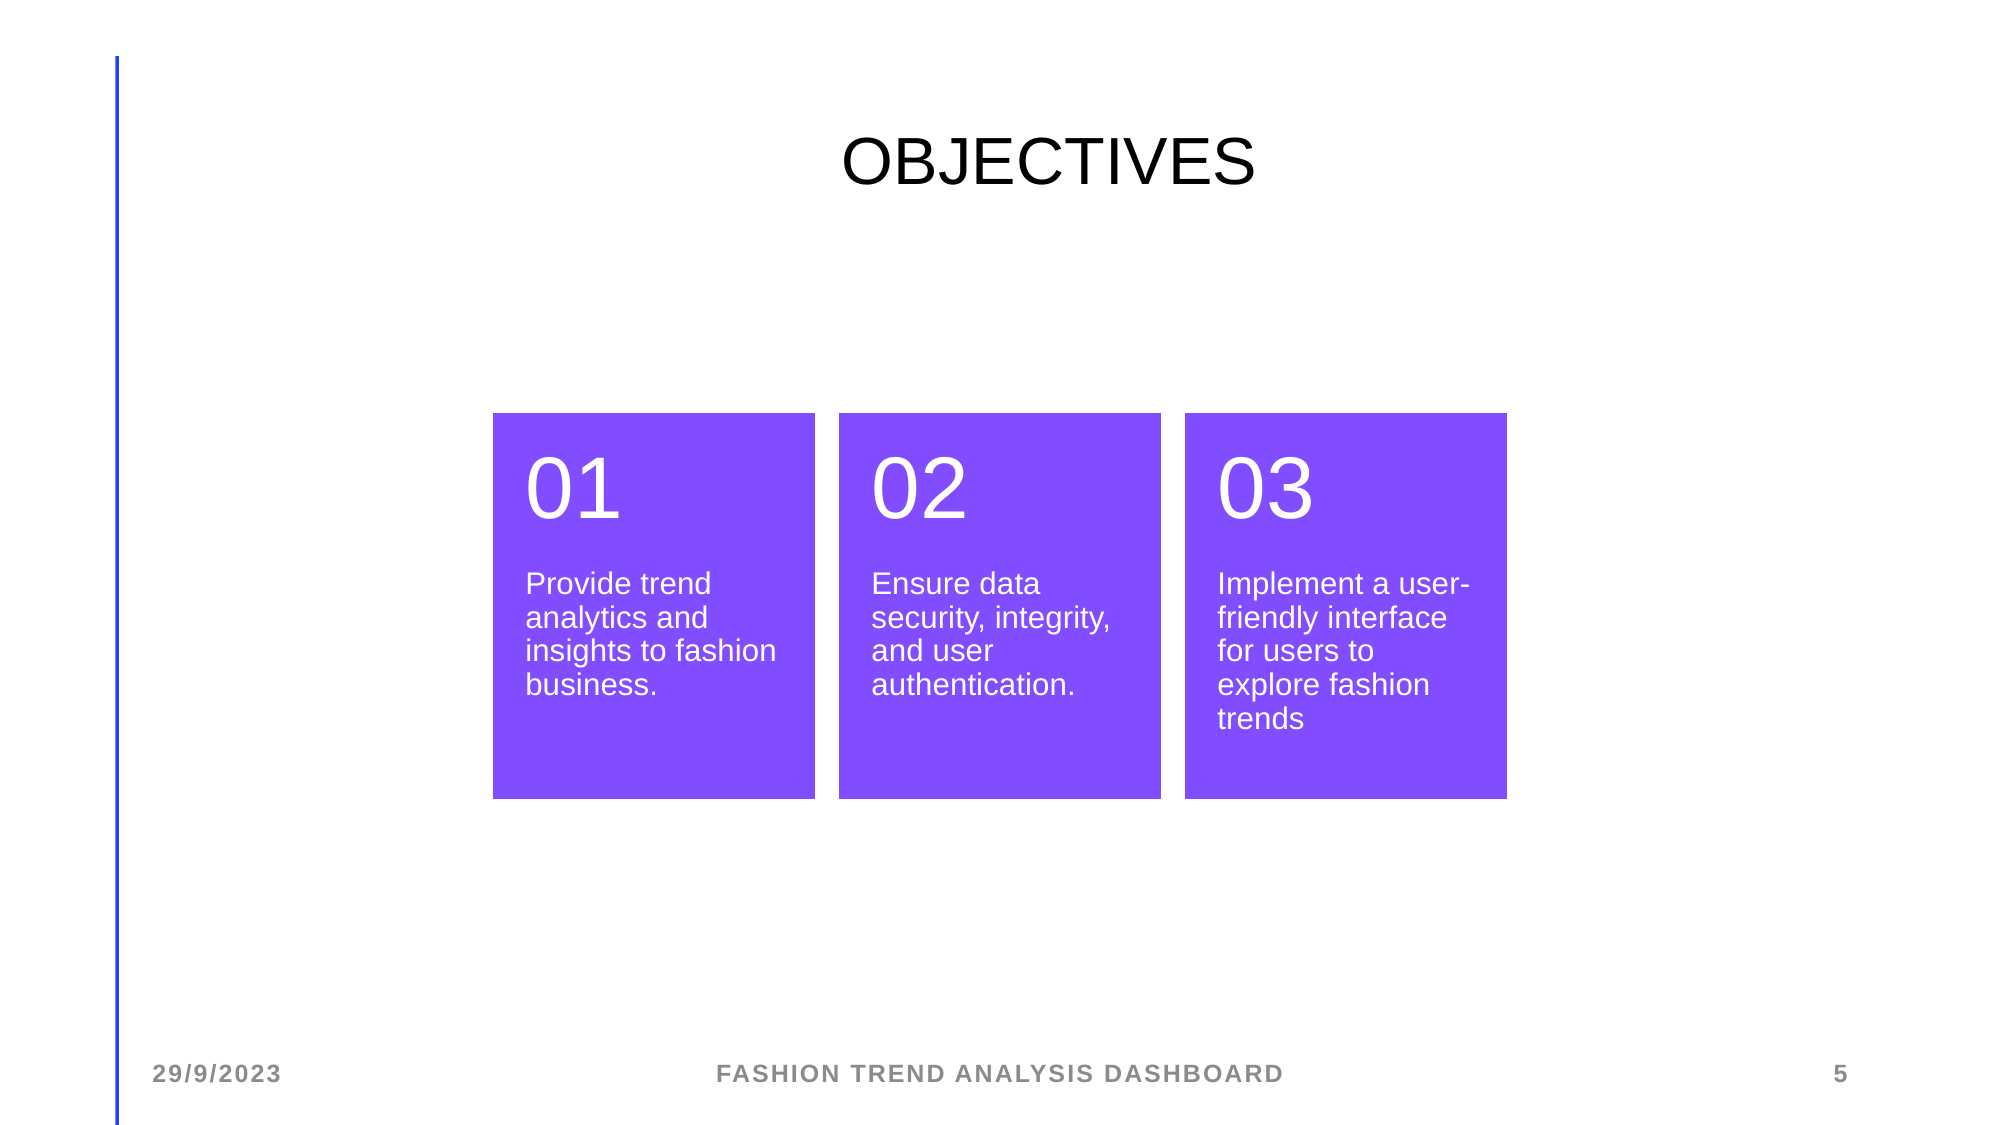

# OBJECTIVES
Provide trend analytics and insights to fashion business.
01
Ensure data security, integrity, and user authentication.
02
Implement a user-friendly interface for users to explore fashion trends
03
29/9/2023
FASHION TREND ANALYSIS DASHBOARD
5